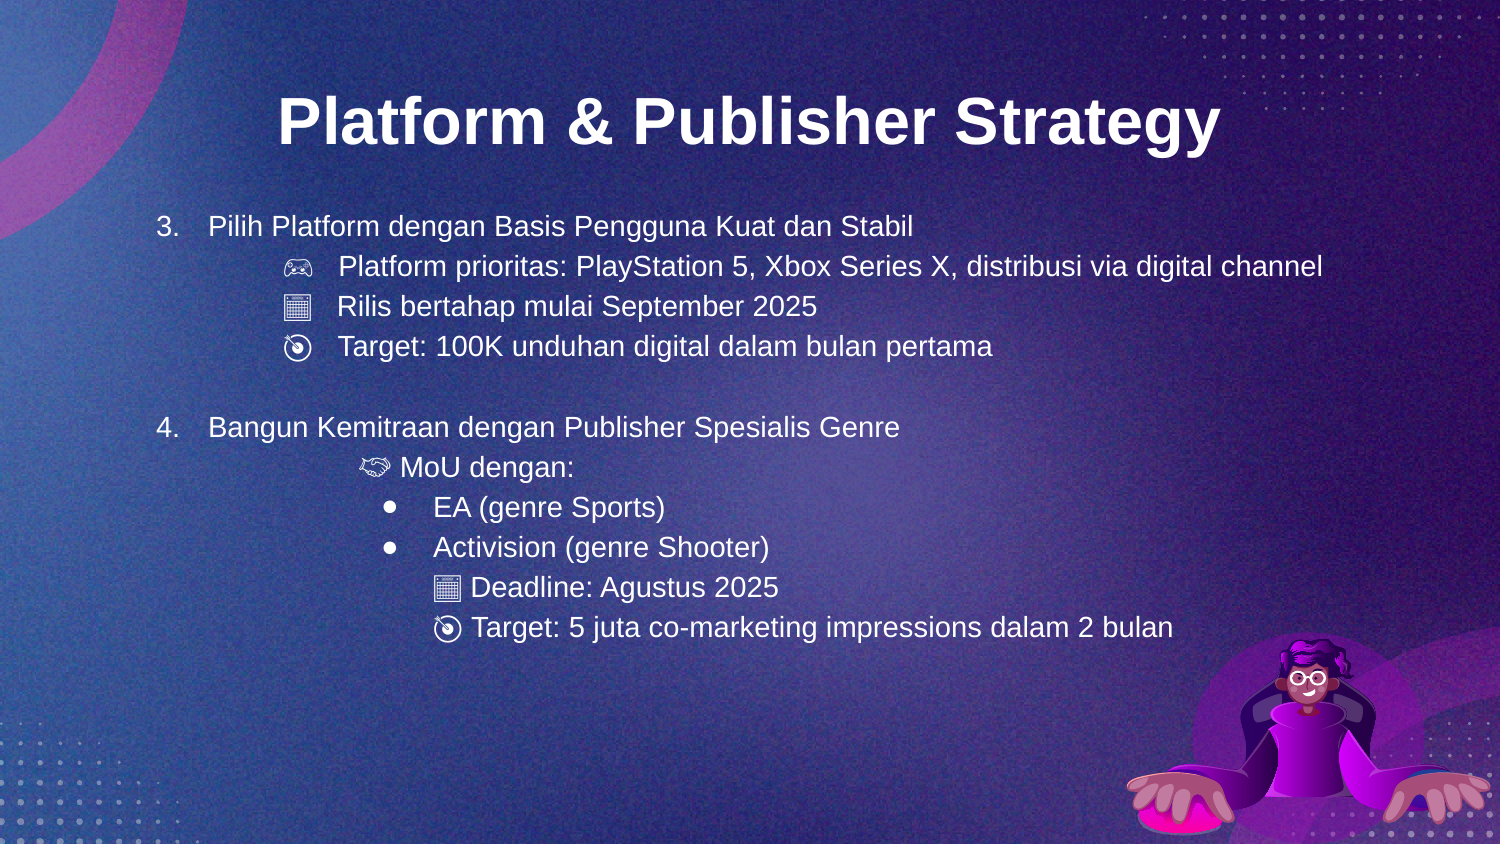

# Platform & Publisher Strategy
Pilih Platform dengan Basis Pengguna Kuat dan Stabil
🎮   Platform prioritas: PlayStation 5, Xbox Series X, distribusi via digital channel
📅   Rilis bertahap mulai September 2025
🎯   Target: 100K unduhan digital dalam bulan pertama

Bangun Kemitraan dengan Publisher Spesialis Genre
	🤝 MoU dengan:
EA (genre Sports)
Activision (genre Shooter)
		📅 Deadline: Agustus 2025
		🎯 Target: 5 juta co-marketing impressions dalam 2 bulan